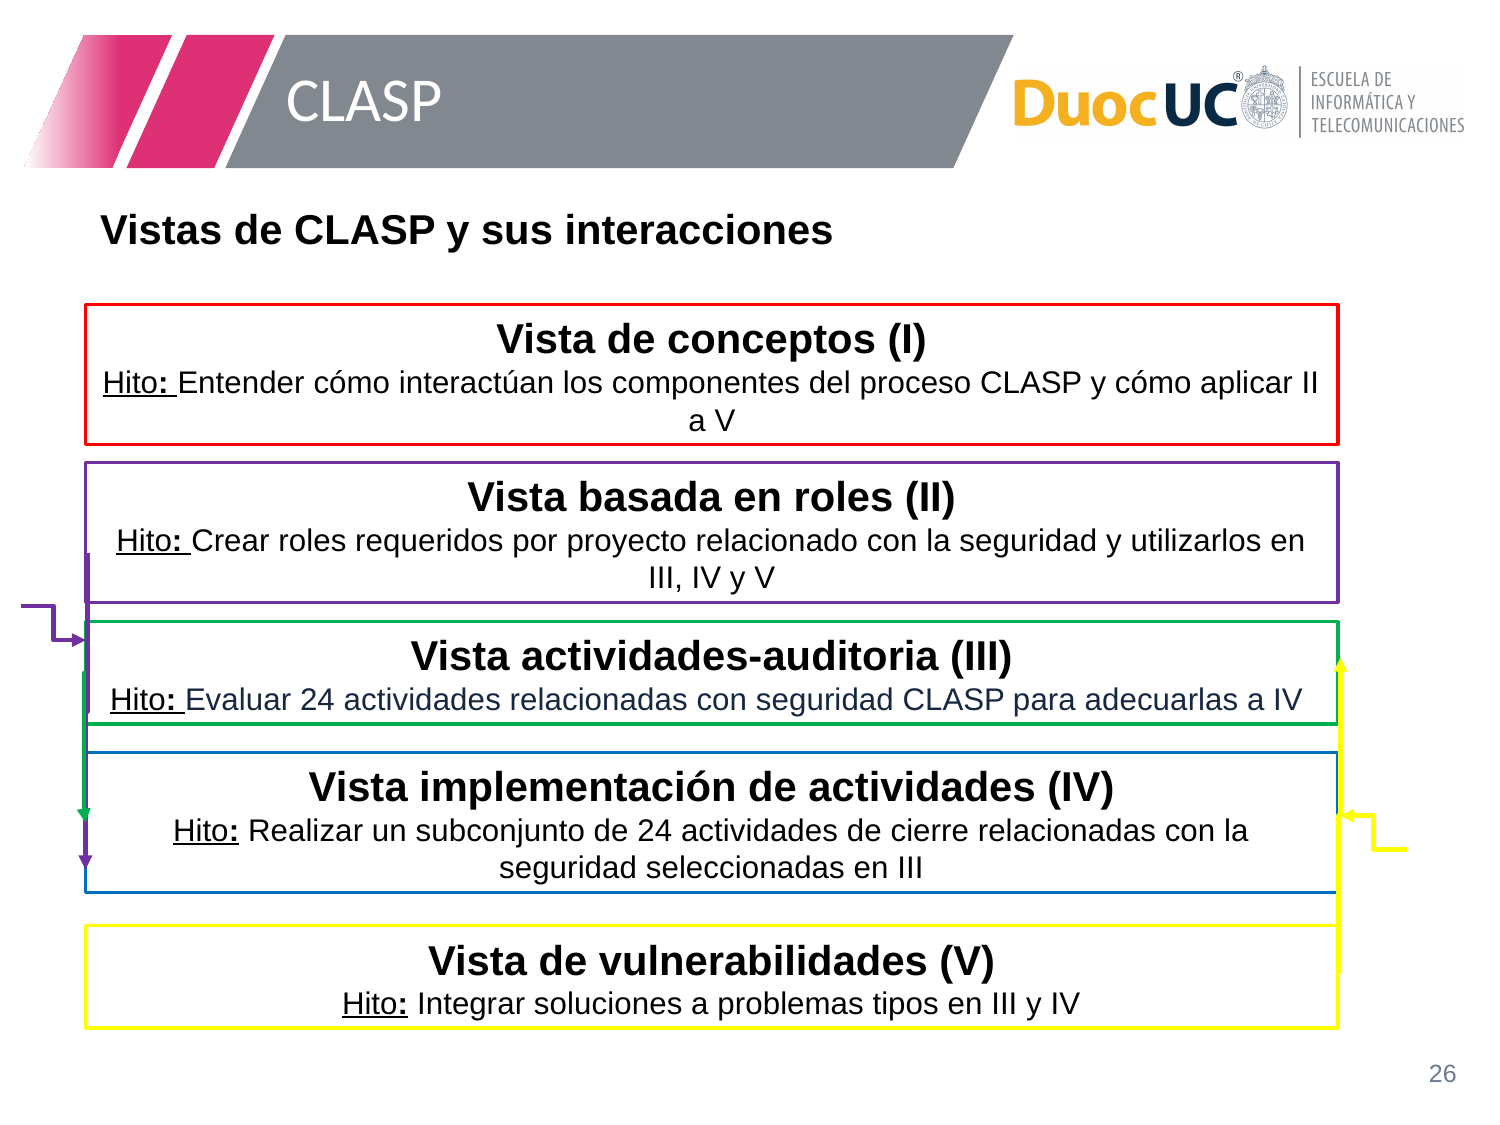

# CLASP
Vistas de CLASP y sus interacciones
Vista de conceptos (I)
Hito: Entender cómo interactúan los componentes del proceso CLASP y cómo aplicar II a V
Vista basada en roles (II)
Hito: Crear roles requeridos por proyecto relacionado con la seguridad y utilizarlos en III, IV y V
Vista actividades-auditoria (III)
Hito: Evaluar 24 actividades relacionadas con seguridad CLASP para adecuarlas a IV
Vista implementación de actividades (IV)
Hito: Realizar un subconjunto de 24 actividades de cierre relacionadas con la seguridad seleccionadas en III
Vista de vulnerabilidades (V)
Hito: Integrar soluciones a problemas tipos en III y IV